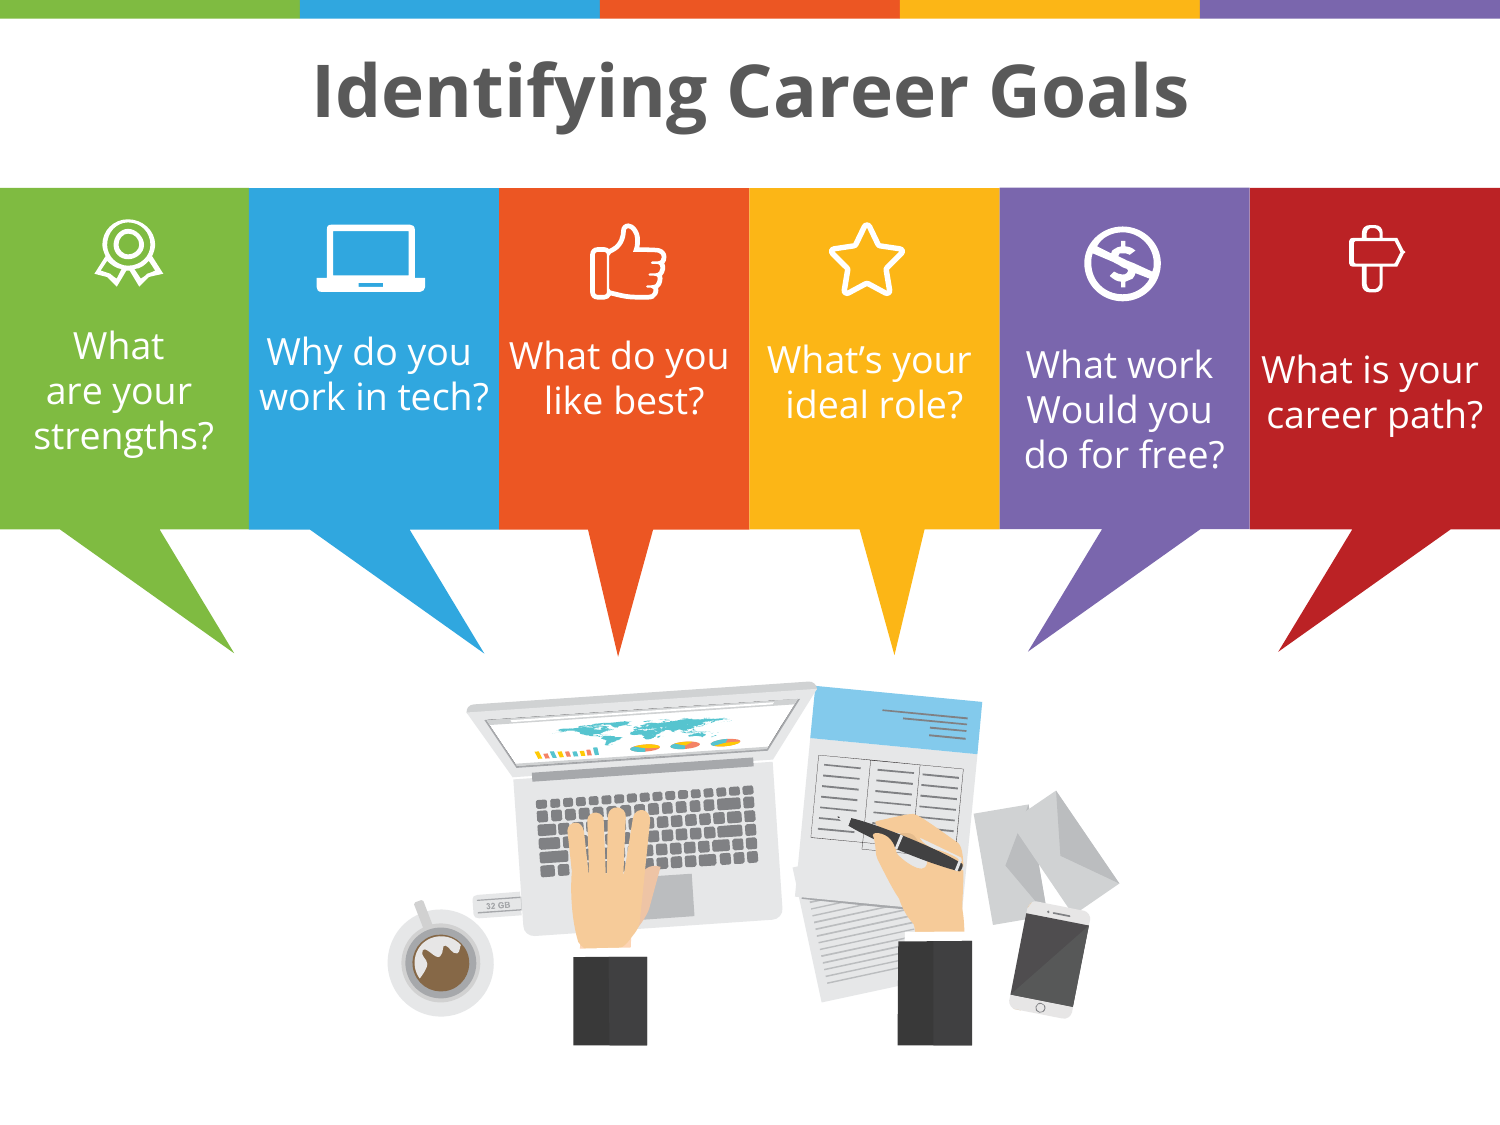

Identifying Career Goals

What
are your
strengths?
Why do you
work in tech?
What do you
like best?
What’s your
ideal role?
What work
Would you
do for free?
What is your
career path?